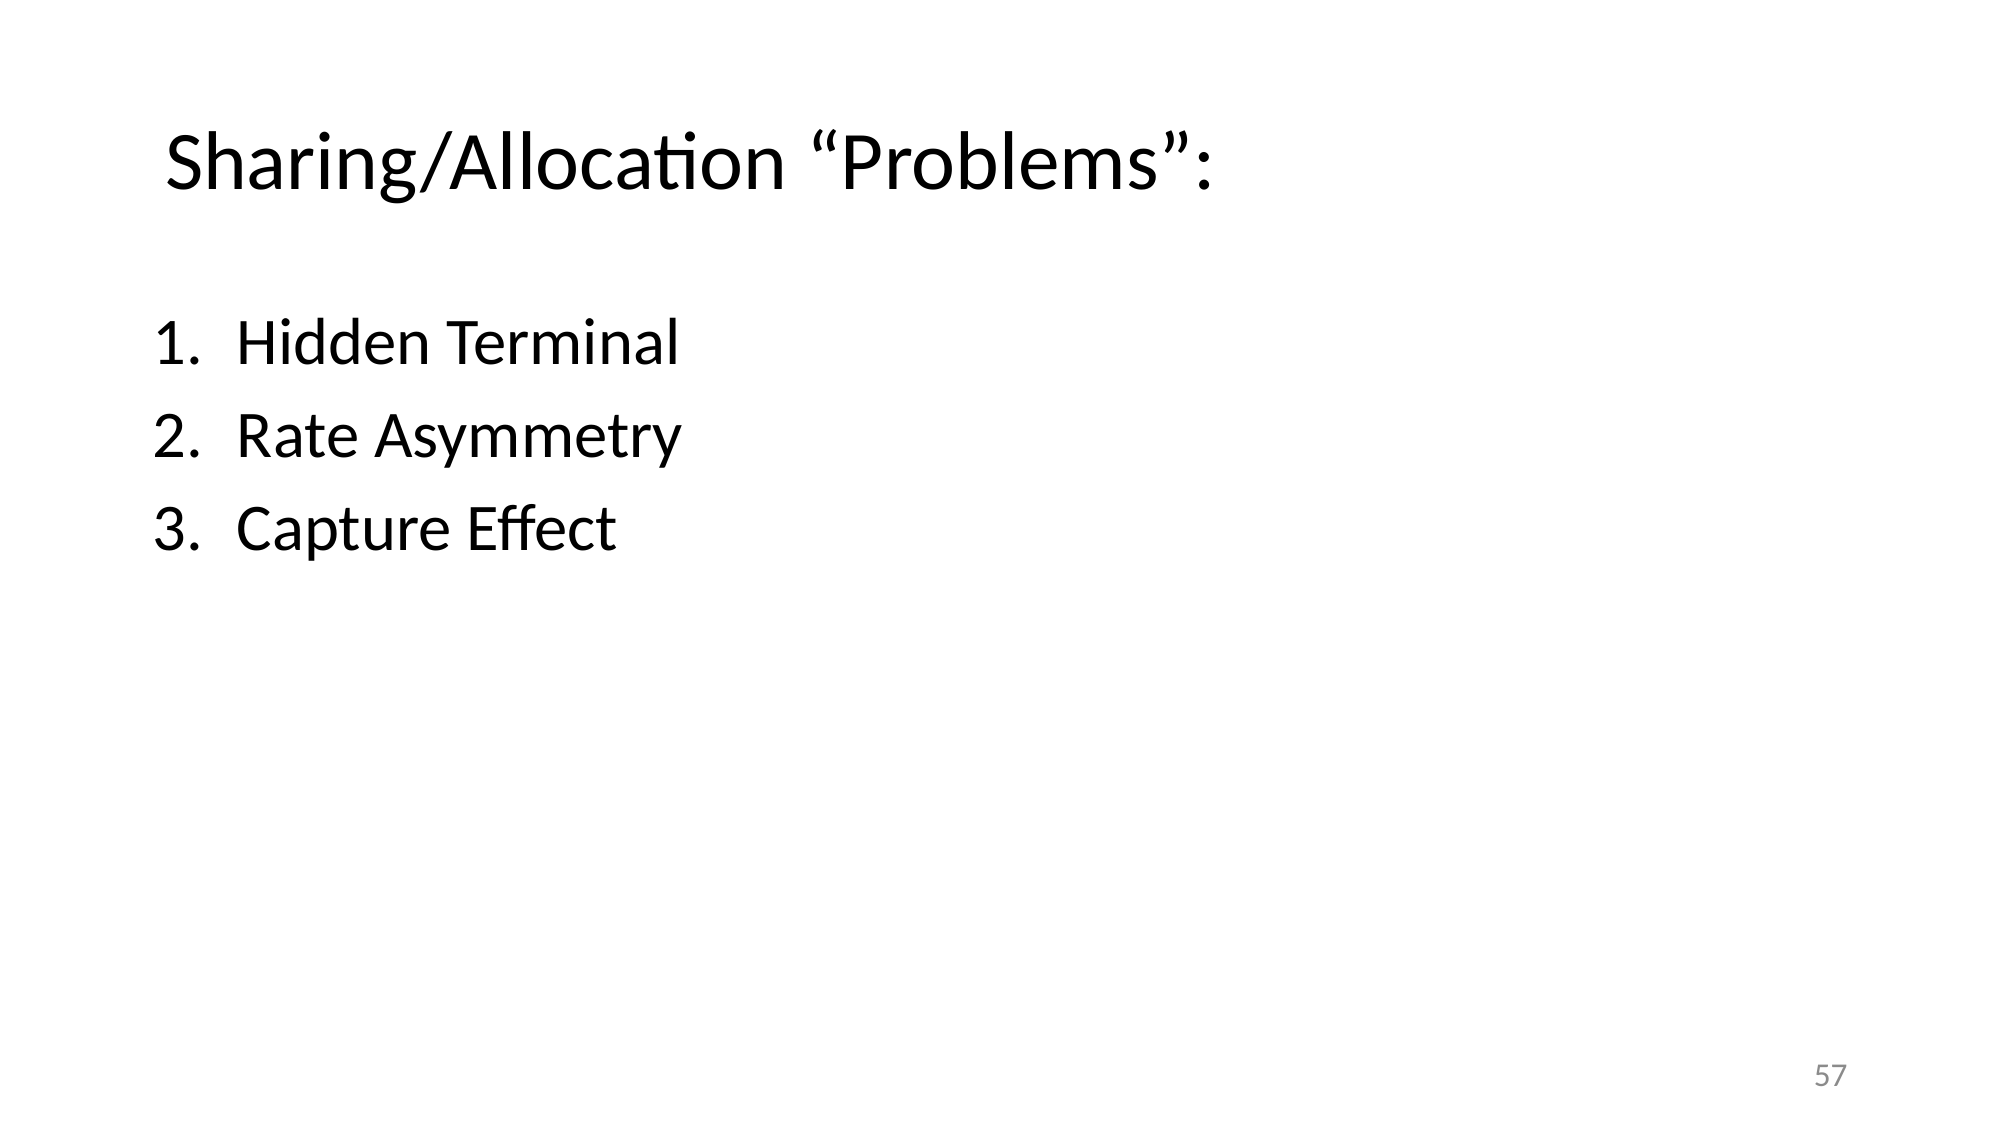

# Sharing/Allocation “Problems”:
Hidden Terminal
Rate Asymmetry
Capture Effect
57